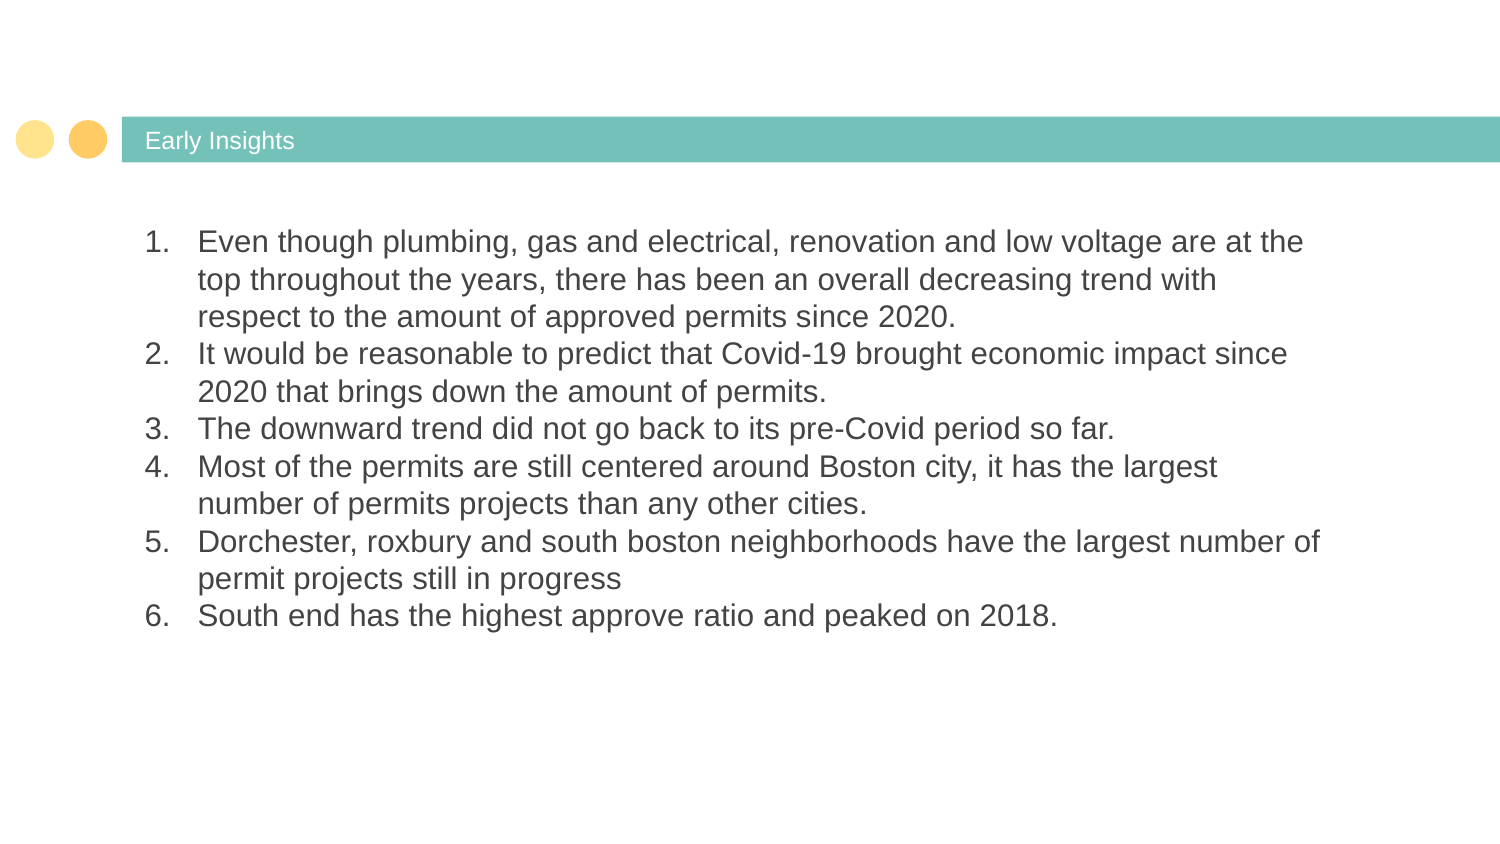

# Early Insights
Even though plumbing, gas and electrical, renovation and low voltage are at the top throughout the years, there has been an overall decreasing trend with respect to the amount of approved permits since 2020.
It would be reasonable to predict that Covid-19 brought economic impact since 2020 that brings down the amount of permits.
The downward trend did not go back to its pre-Covid period so far.
Most of the permits are still centered around Boston city, it has the largest number of permits projects than any other cities.
Dorchester, roxbury and south boston neighborhoods have the largest number of permit projects still in progress
South end has the highest approve ratio and peaked on 2018.